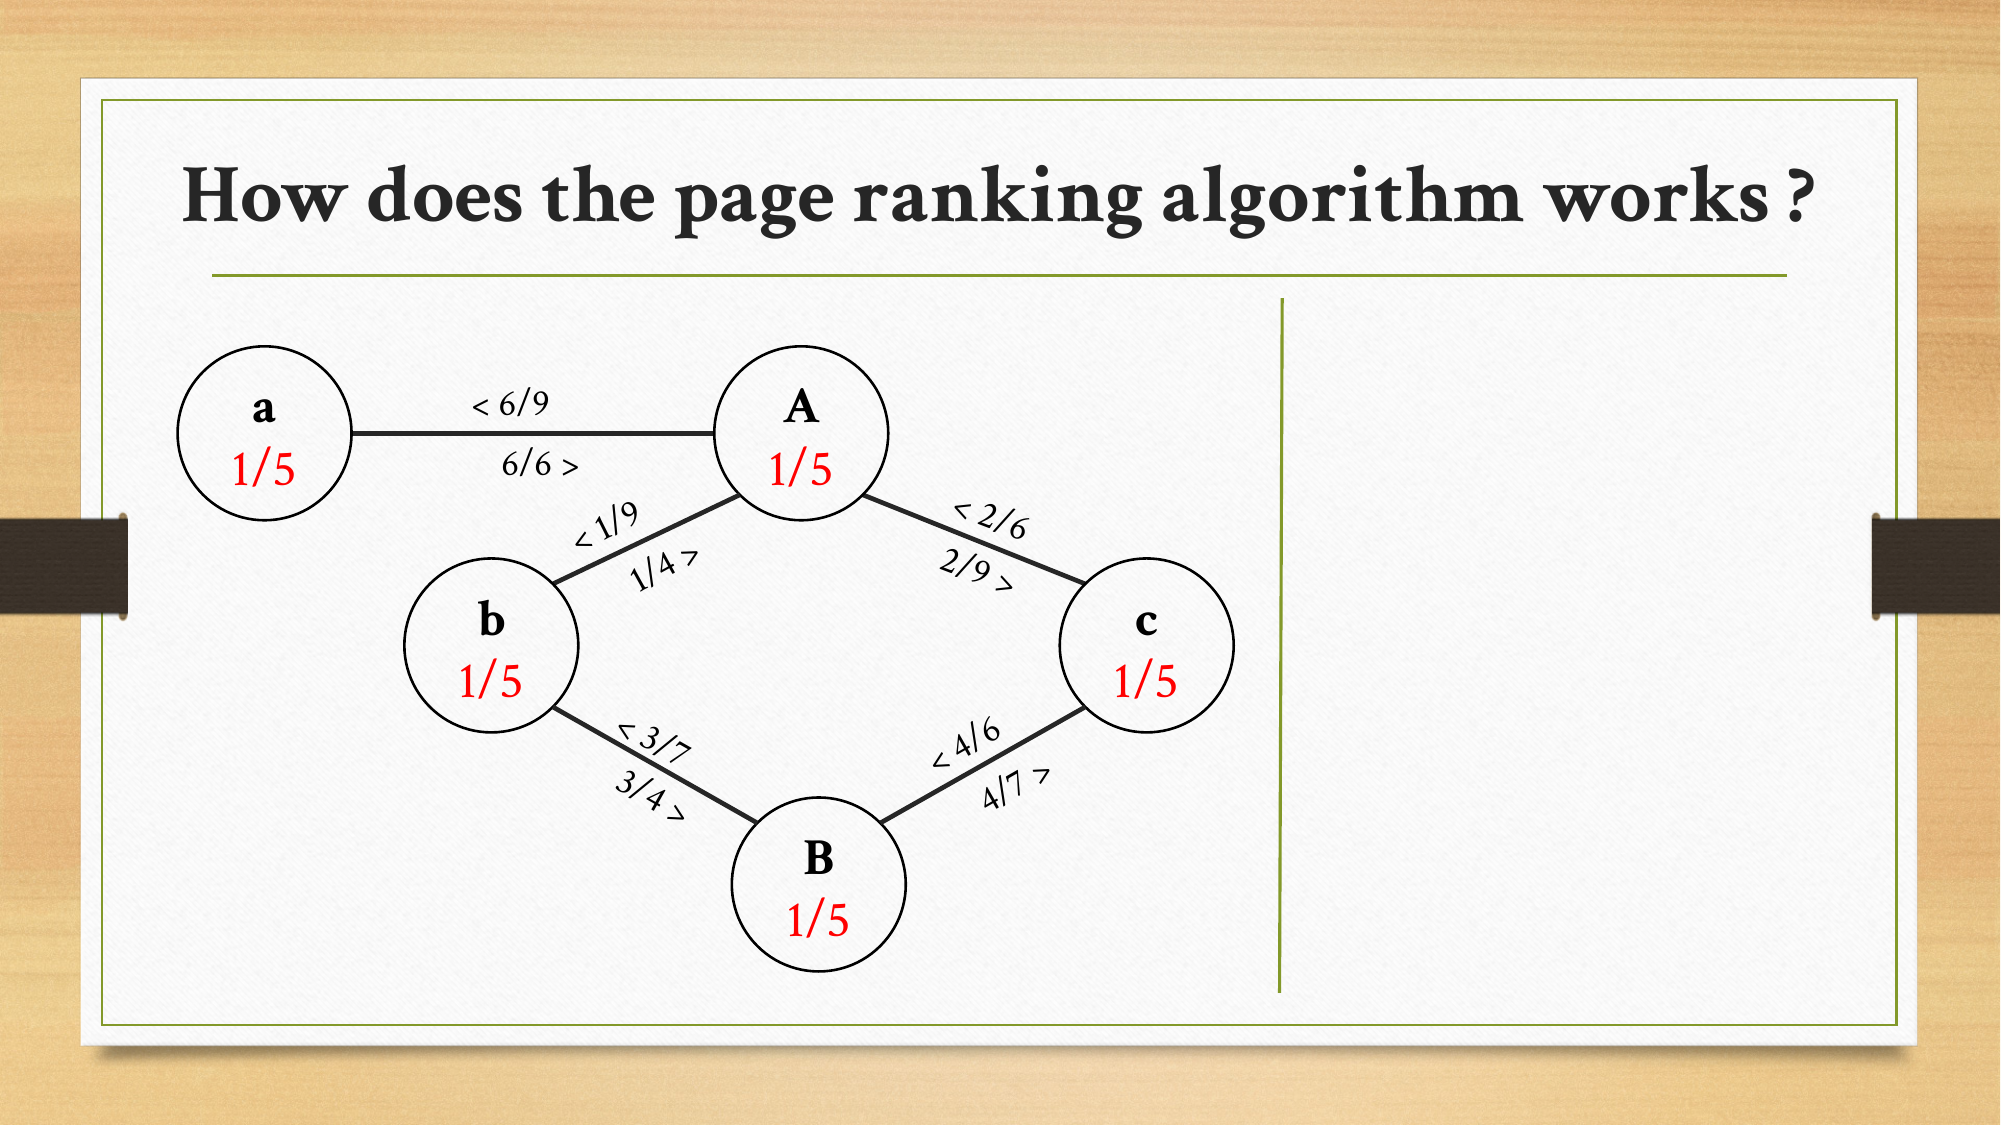

# How does the page ranking algorithm works ?
a
1/5
A
1/5
< 6/9
6/6 >
< 2/6
< 1/9
1/4 >
2/9 >
b
1/5
c
1/5
< 4/6
< 3/7
4/7 >
3/4 >
B
1/5